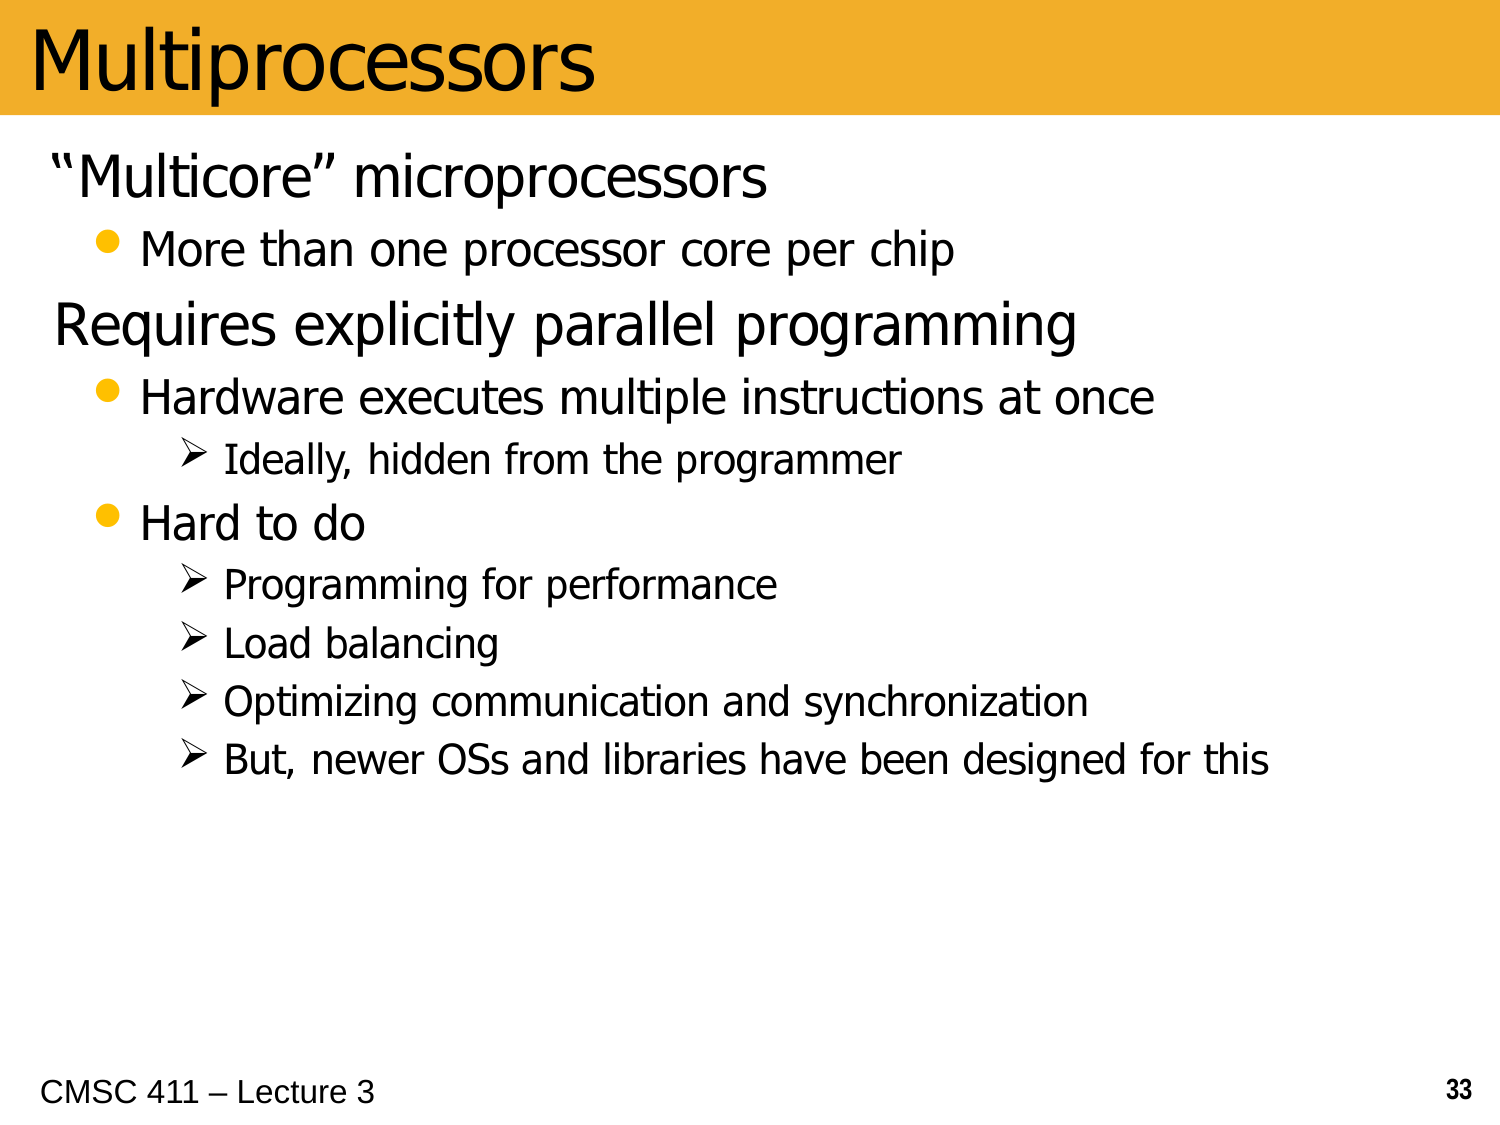

# Multiprocessors
“Multicore” microprocessors
More than one processor core per chip
Requires explicitly parallel programming
Hardware executes multiple instructions at once
Ideally, hidden from the programmer
Hard to do
Programming for performance
Load balancing
Optimizing communication and synchronization
But, newer OSs and libraries have been designed for this
33